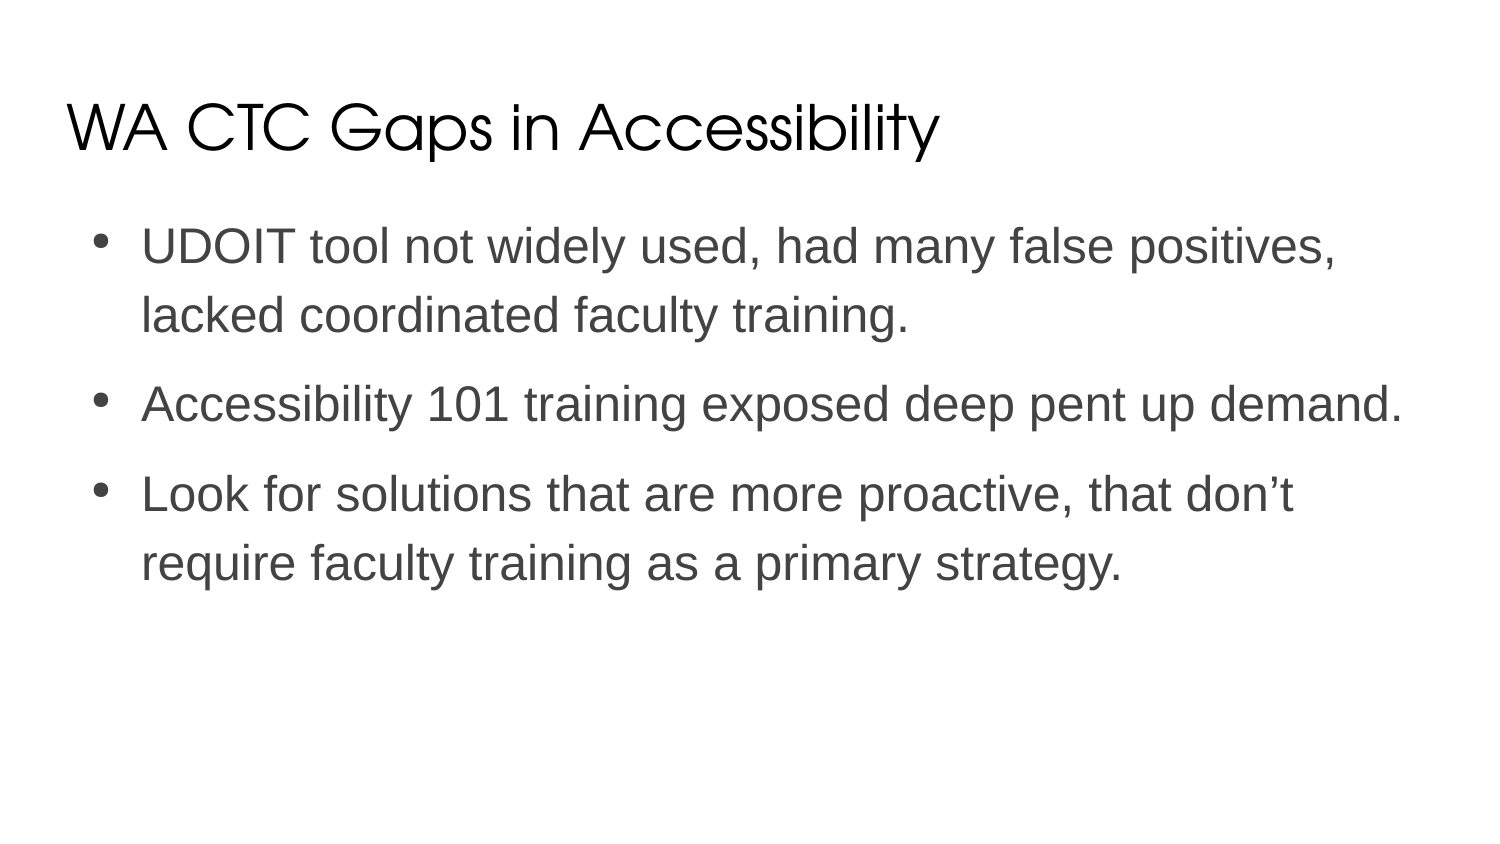

# WA CTC Gaps in Accessibility
UDOIT tool not widely used, had many false positives, lacked coordinated faculty training.
Accessibility 101 training exposed deep pent up demand.
Look for solutions that are more proactive, that don’t require faculty training as a primary strategy.